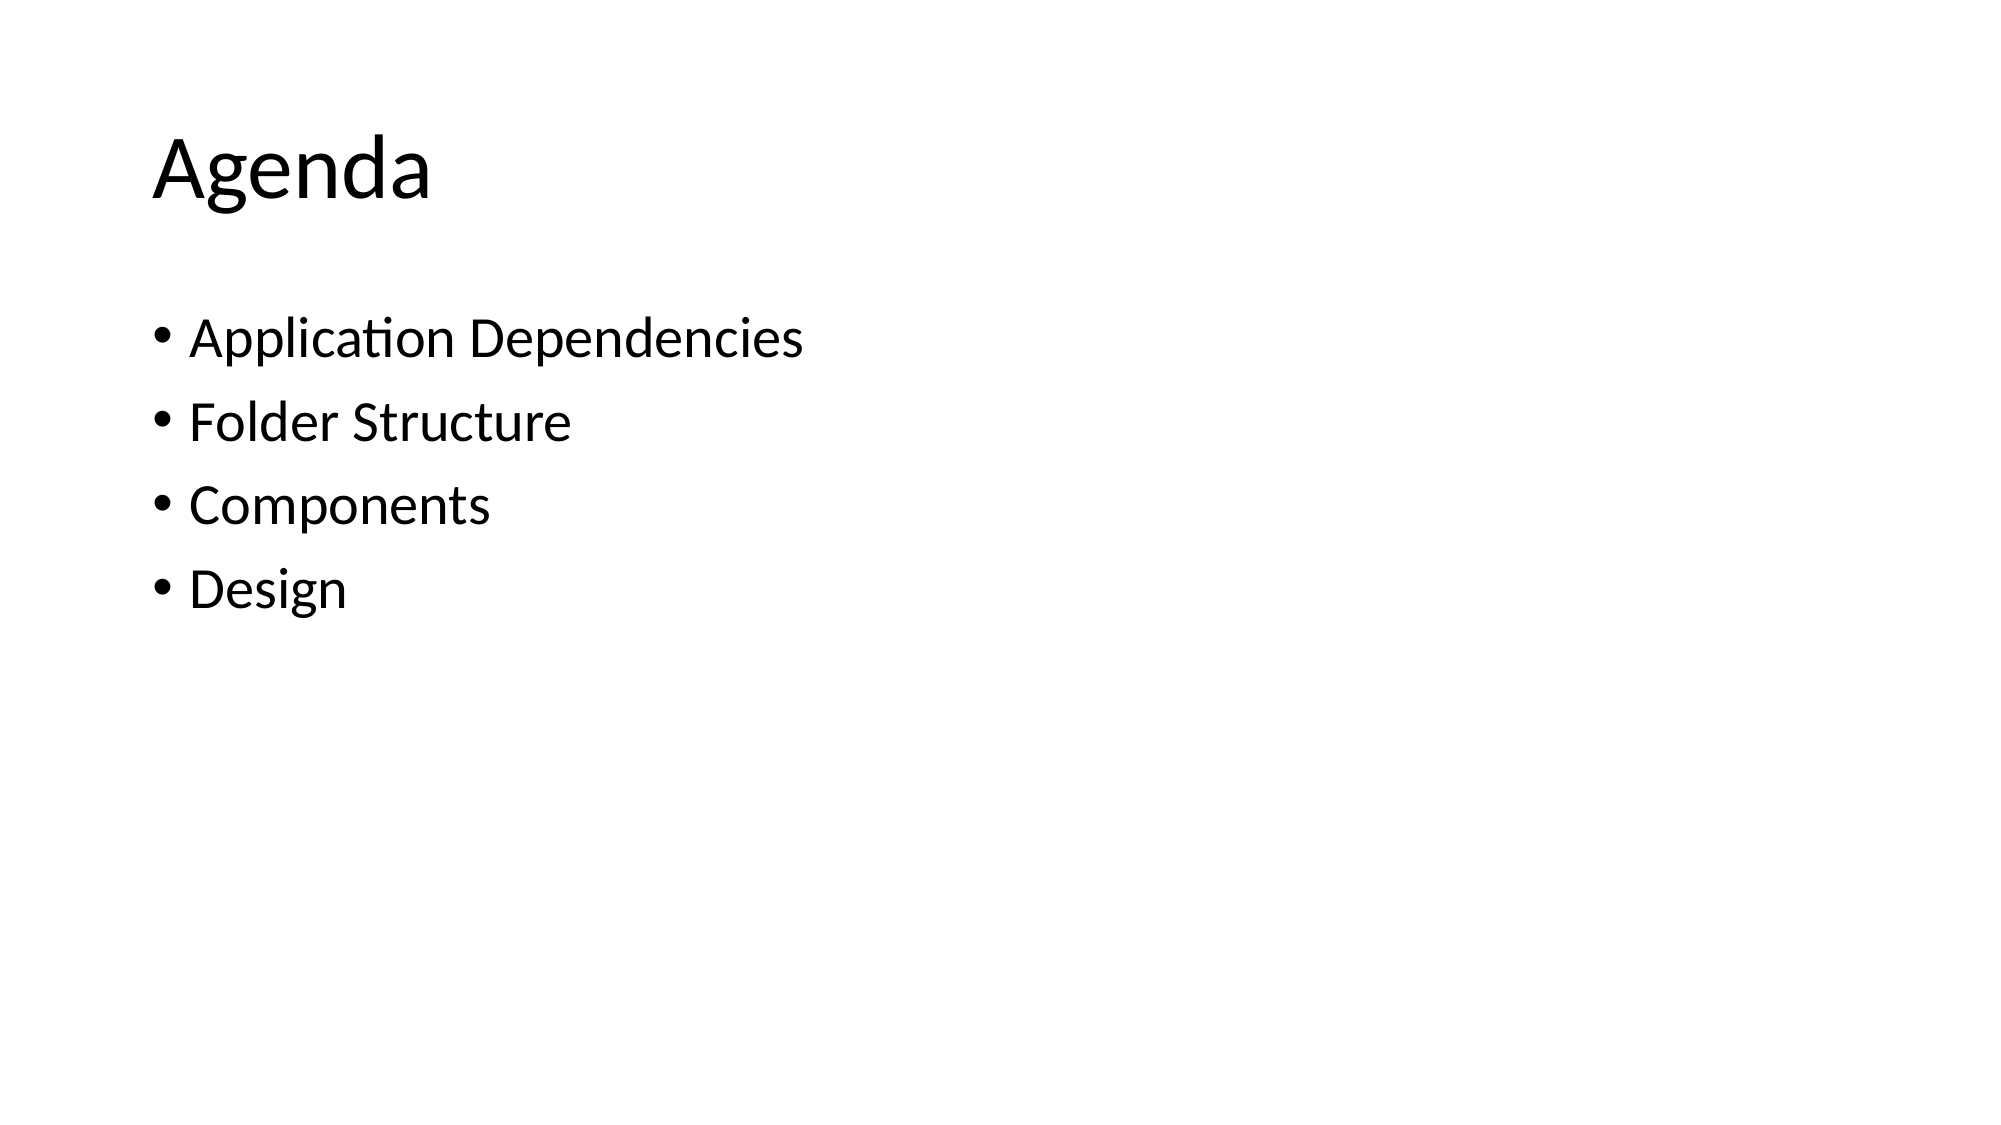

# Agenda
Application Dependencies
Folder Structure
Components
Design